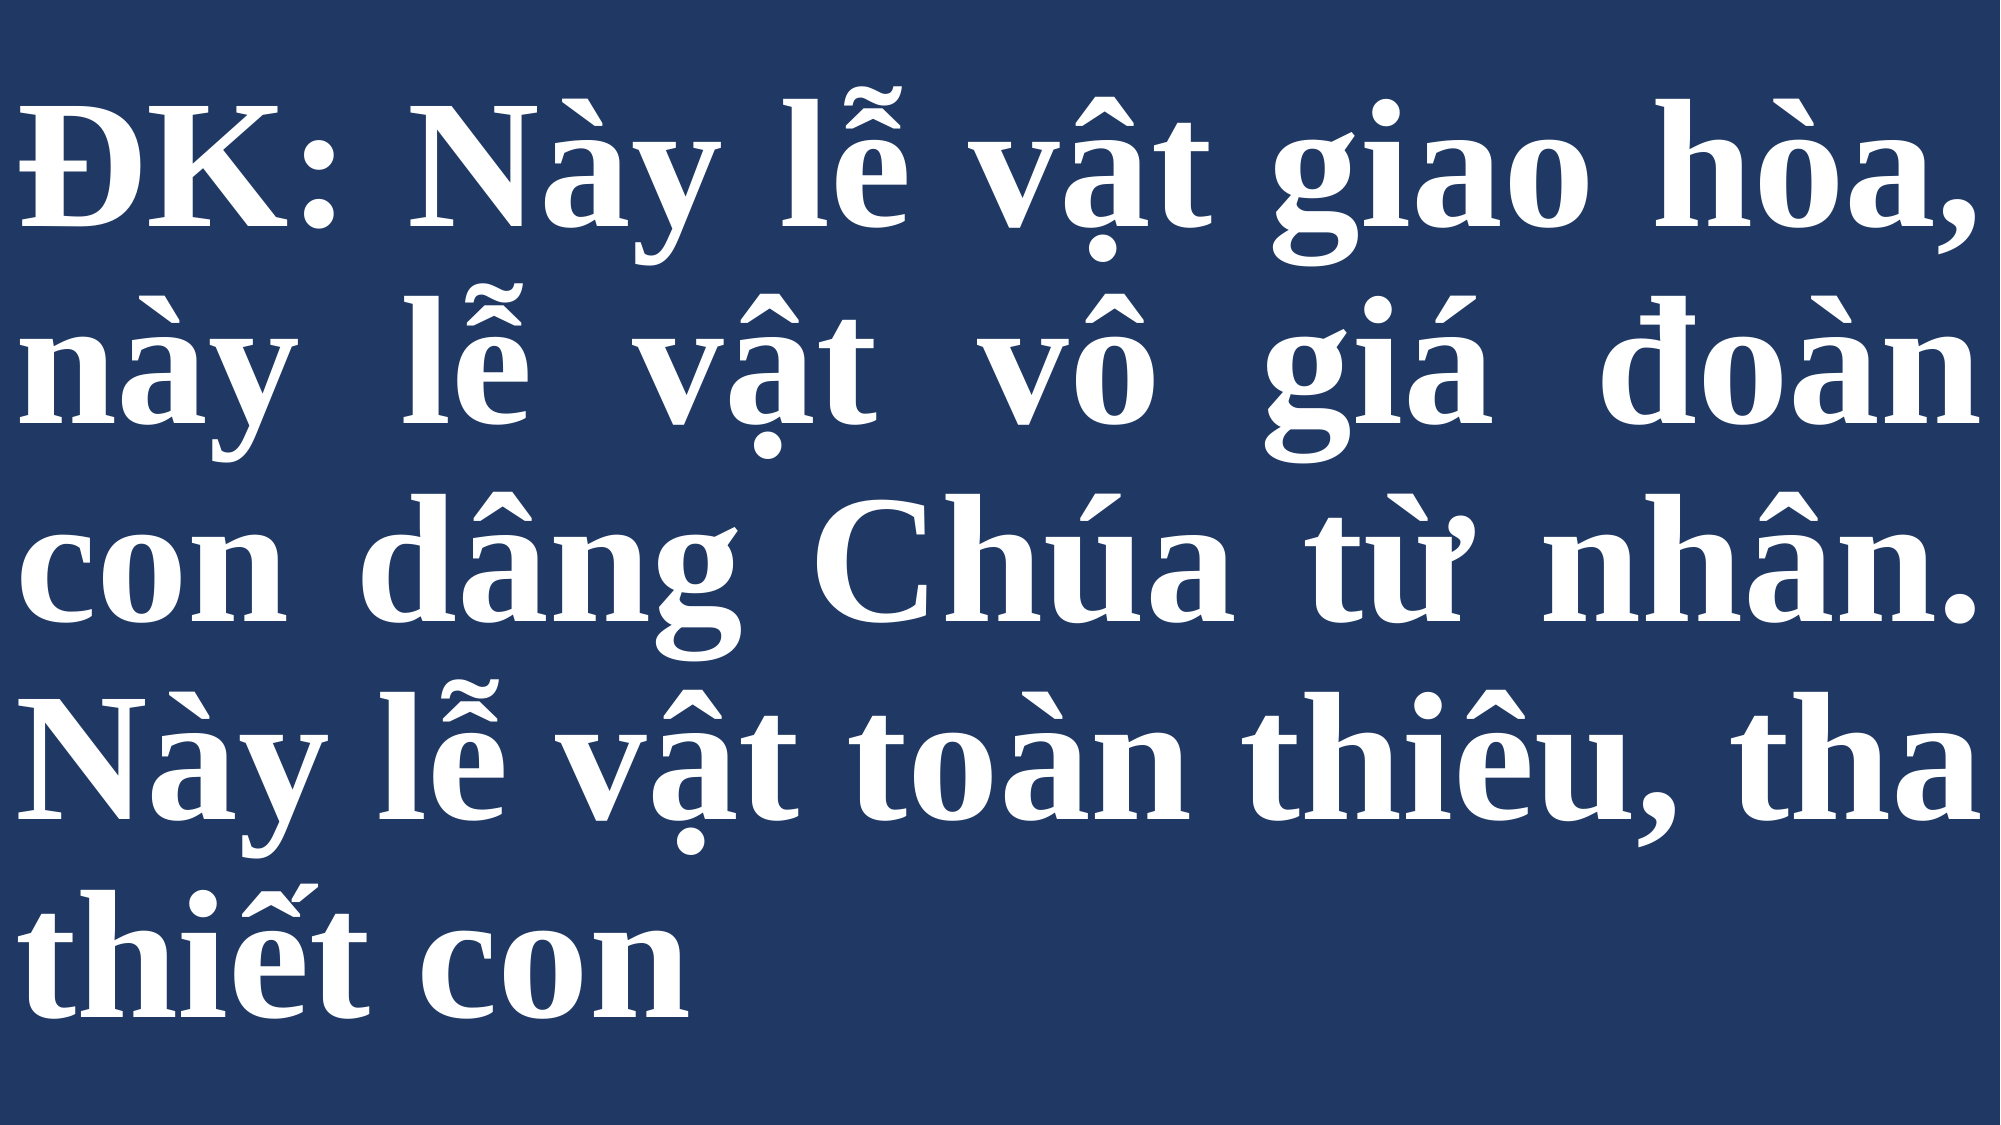

# ĐK: Này lễ vật giao hòa, này lễ vật vô giá đoàn con dâng Chúa từ nhân. Này lễ vật toàn thiêu, tha thiết con